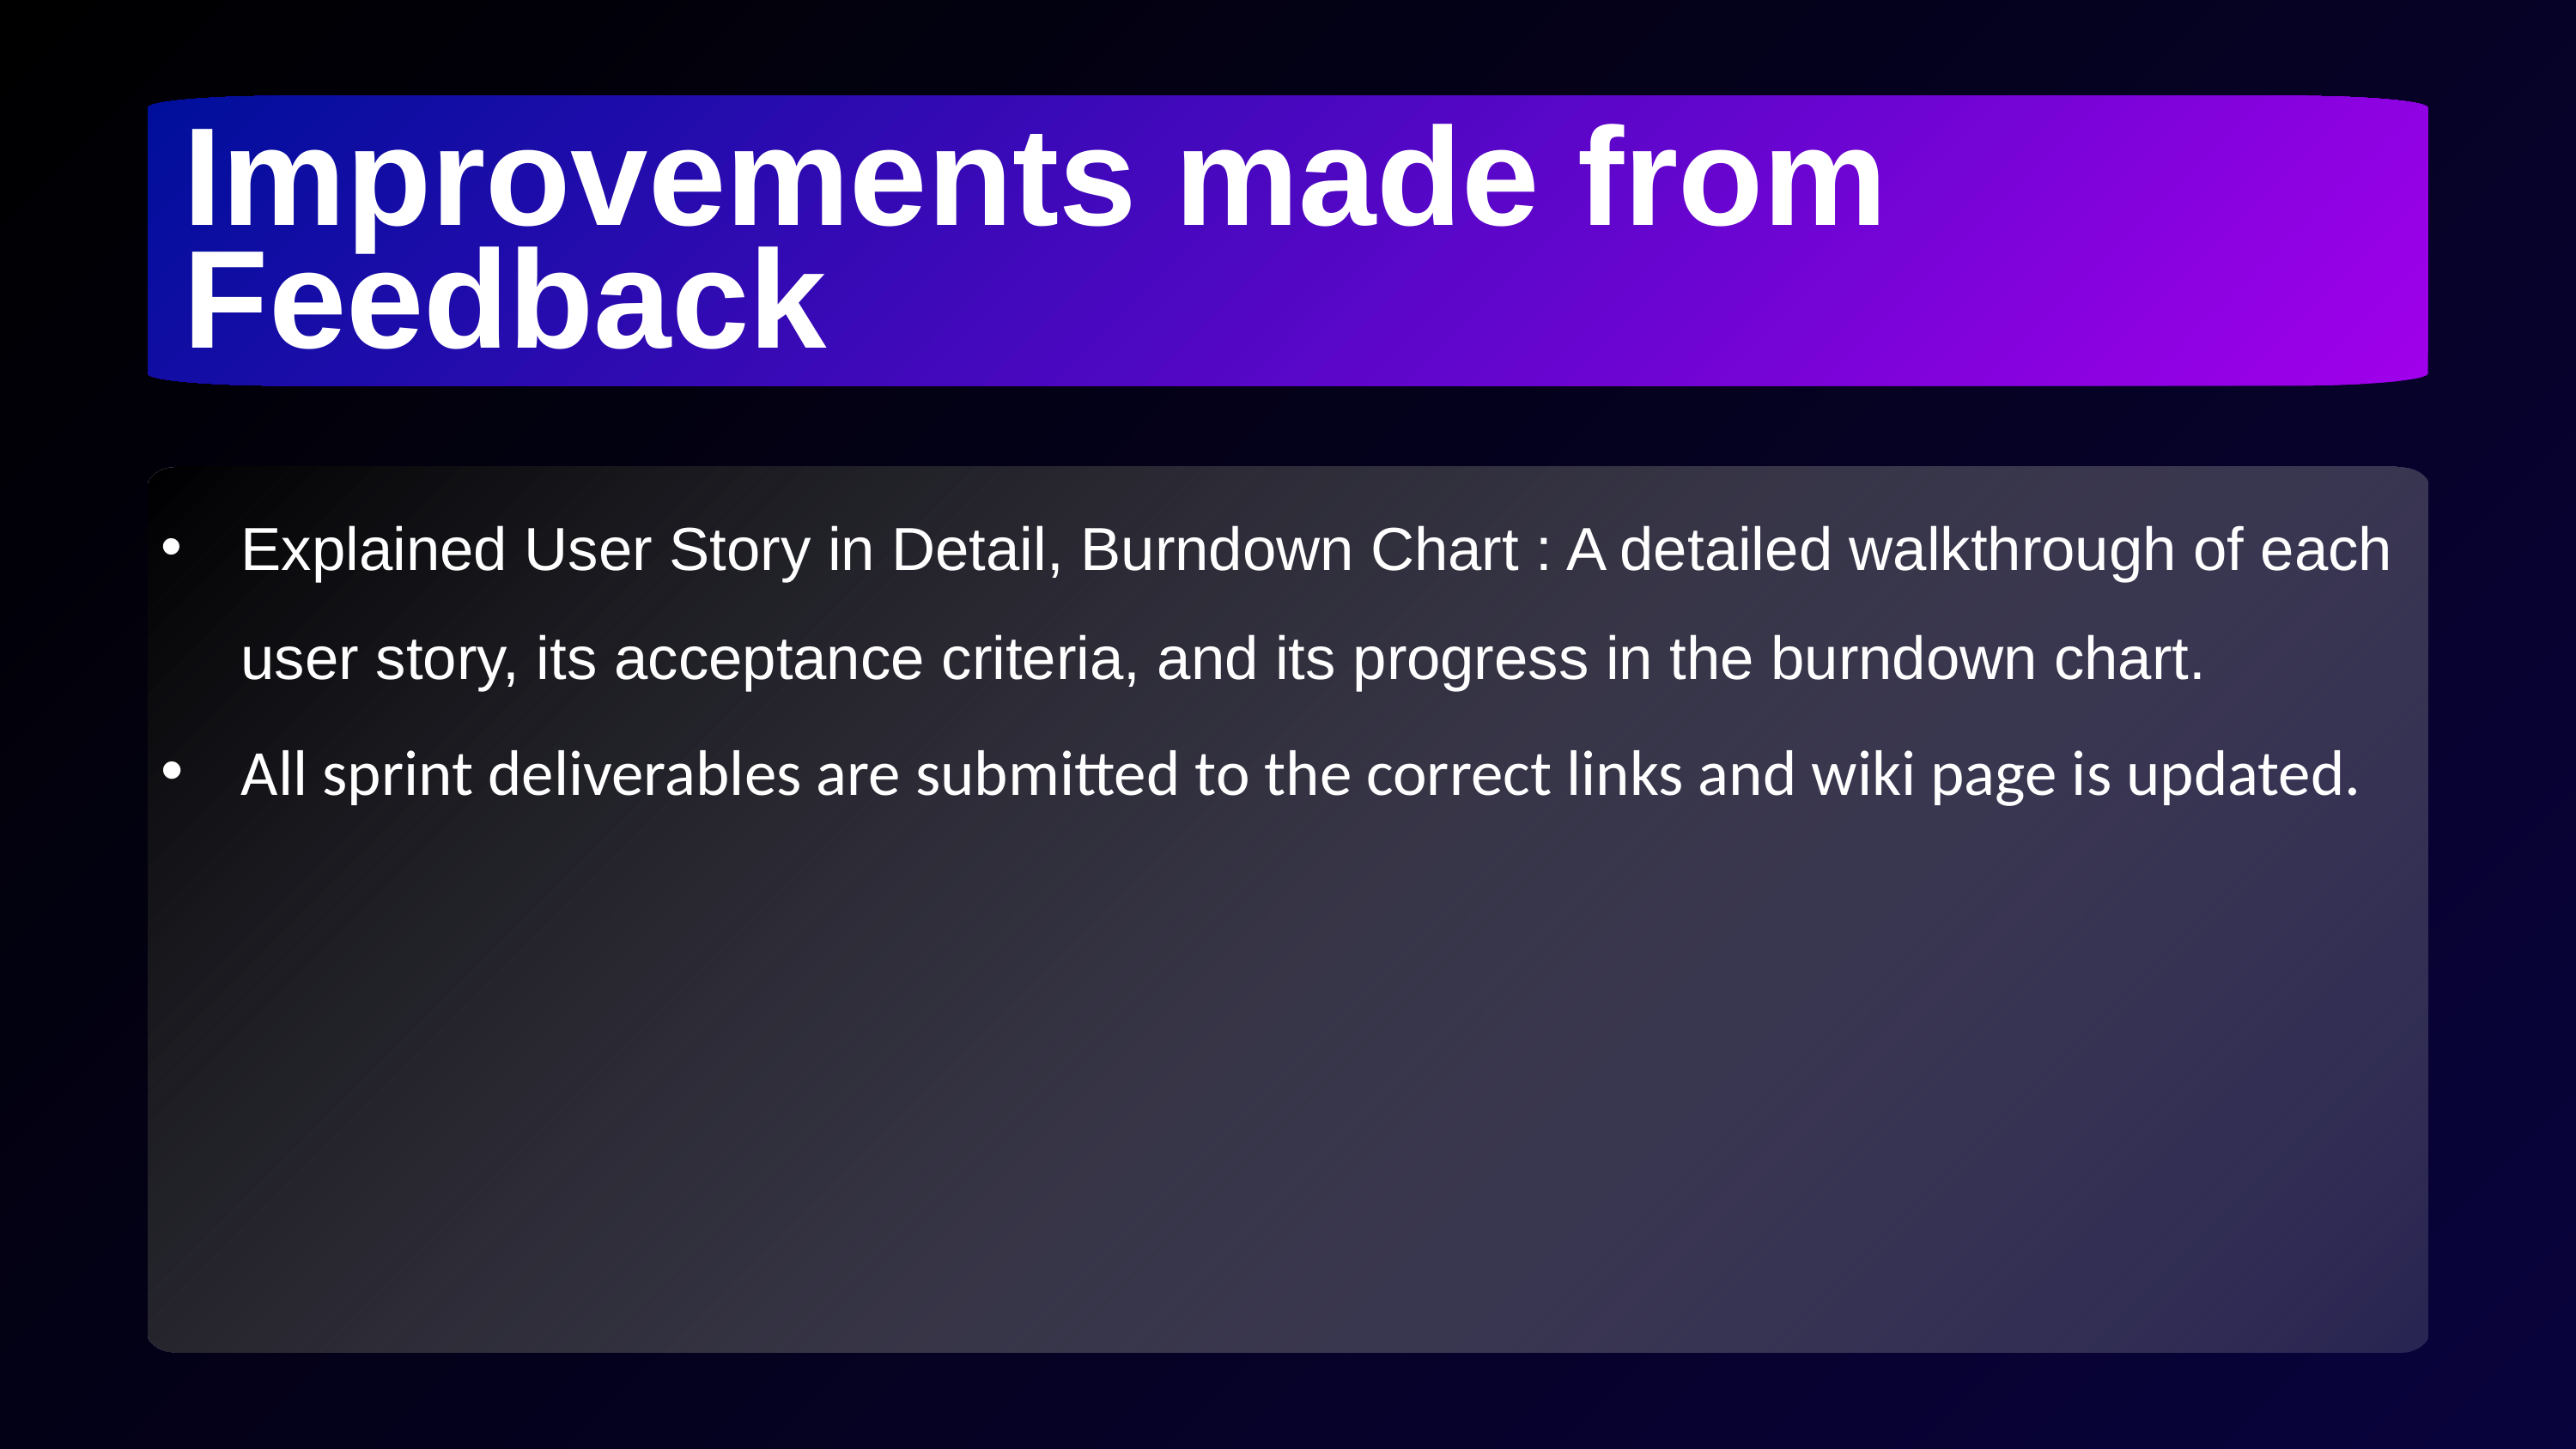

Improvements made from Feedback
Explained User Story in Detail, Burndown Chart : A detailed walkthrough of each user story, its acceptance criteria, and its progress in the burndown chart.
All sprint deliverables are submitted to the correct links and wiki page is updated.